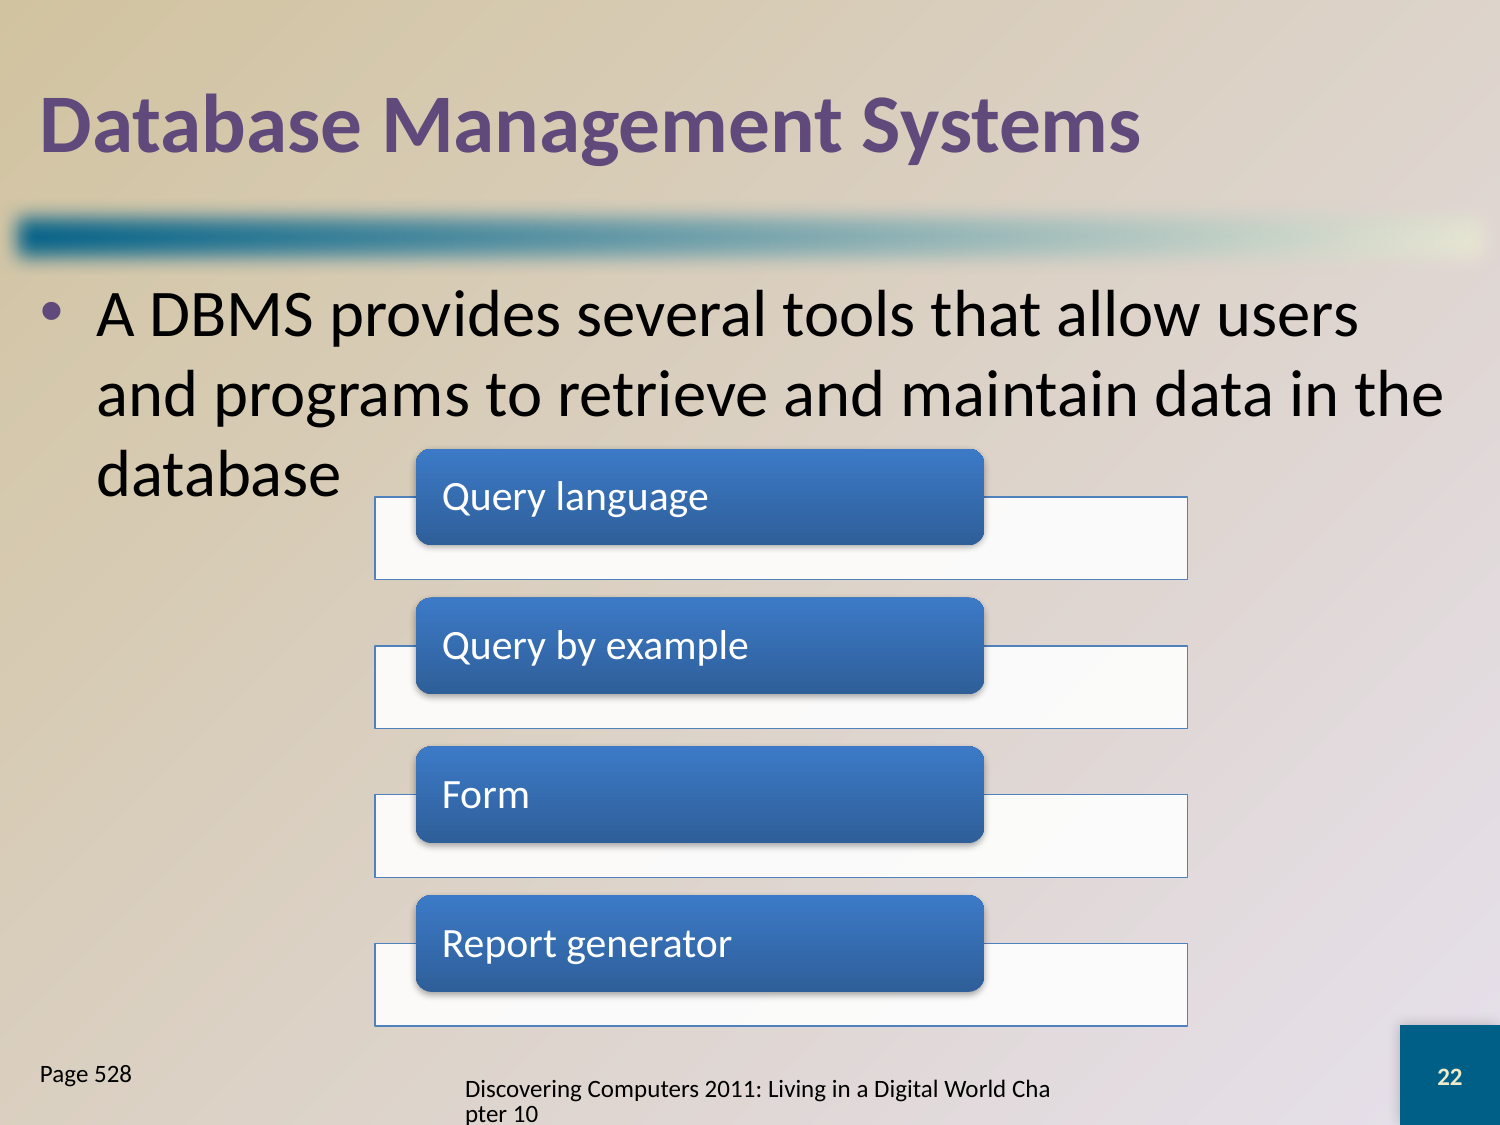

# Database Management Systems
A DBMS provides several tools that allow users and programs to retrieve and maintain data in the database
Query language
Query by example
Form
Report generator
22
Page 528
Discovering Computers 2011: Living in a Digital World Chapter 10